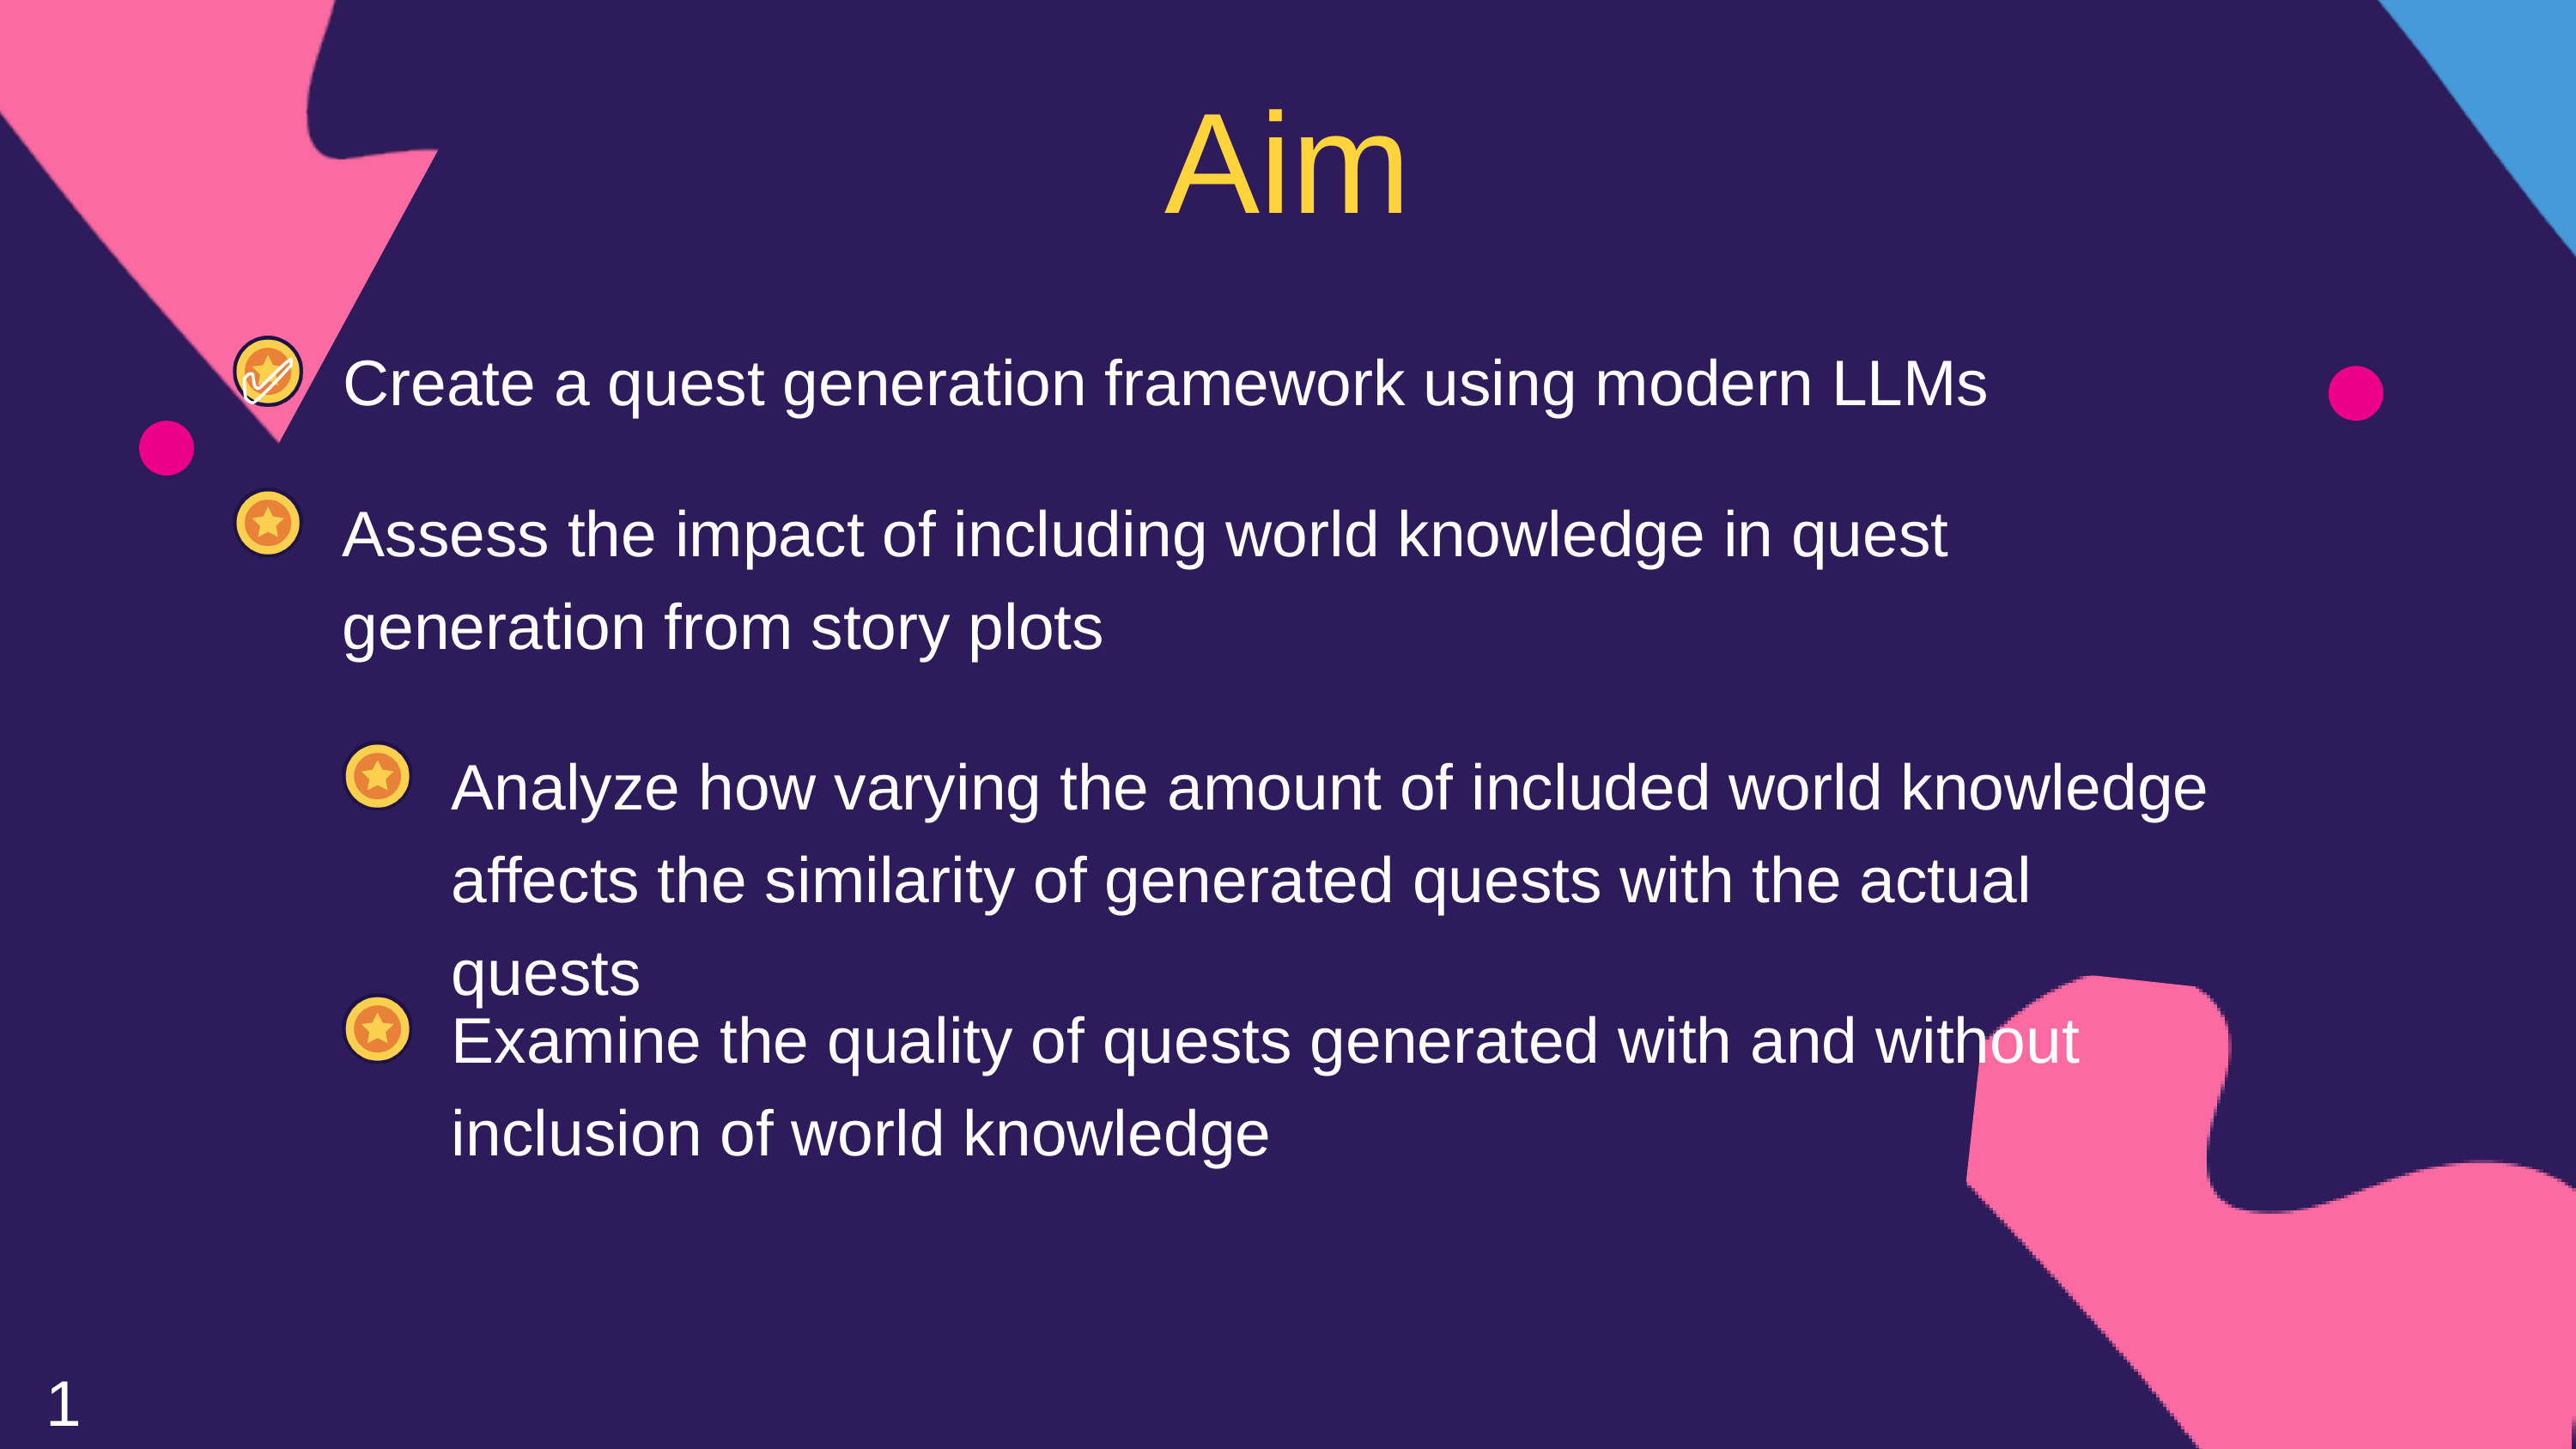

Aim
✅
Create a quest generation framework using modern LLMs

Assess the impact of including world knowledge in quest generation from story plots

Analyze how varying the amount of included world knowledge affects the similarity of generated quests with the actual quests

Examine the quality of quests generated with and without inclusion of world knowledge

18